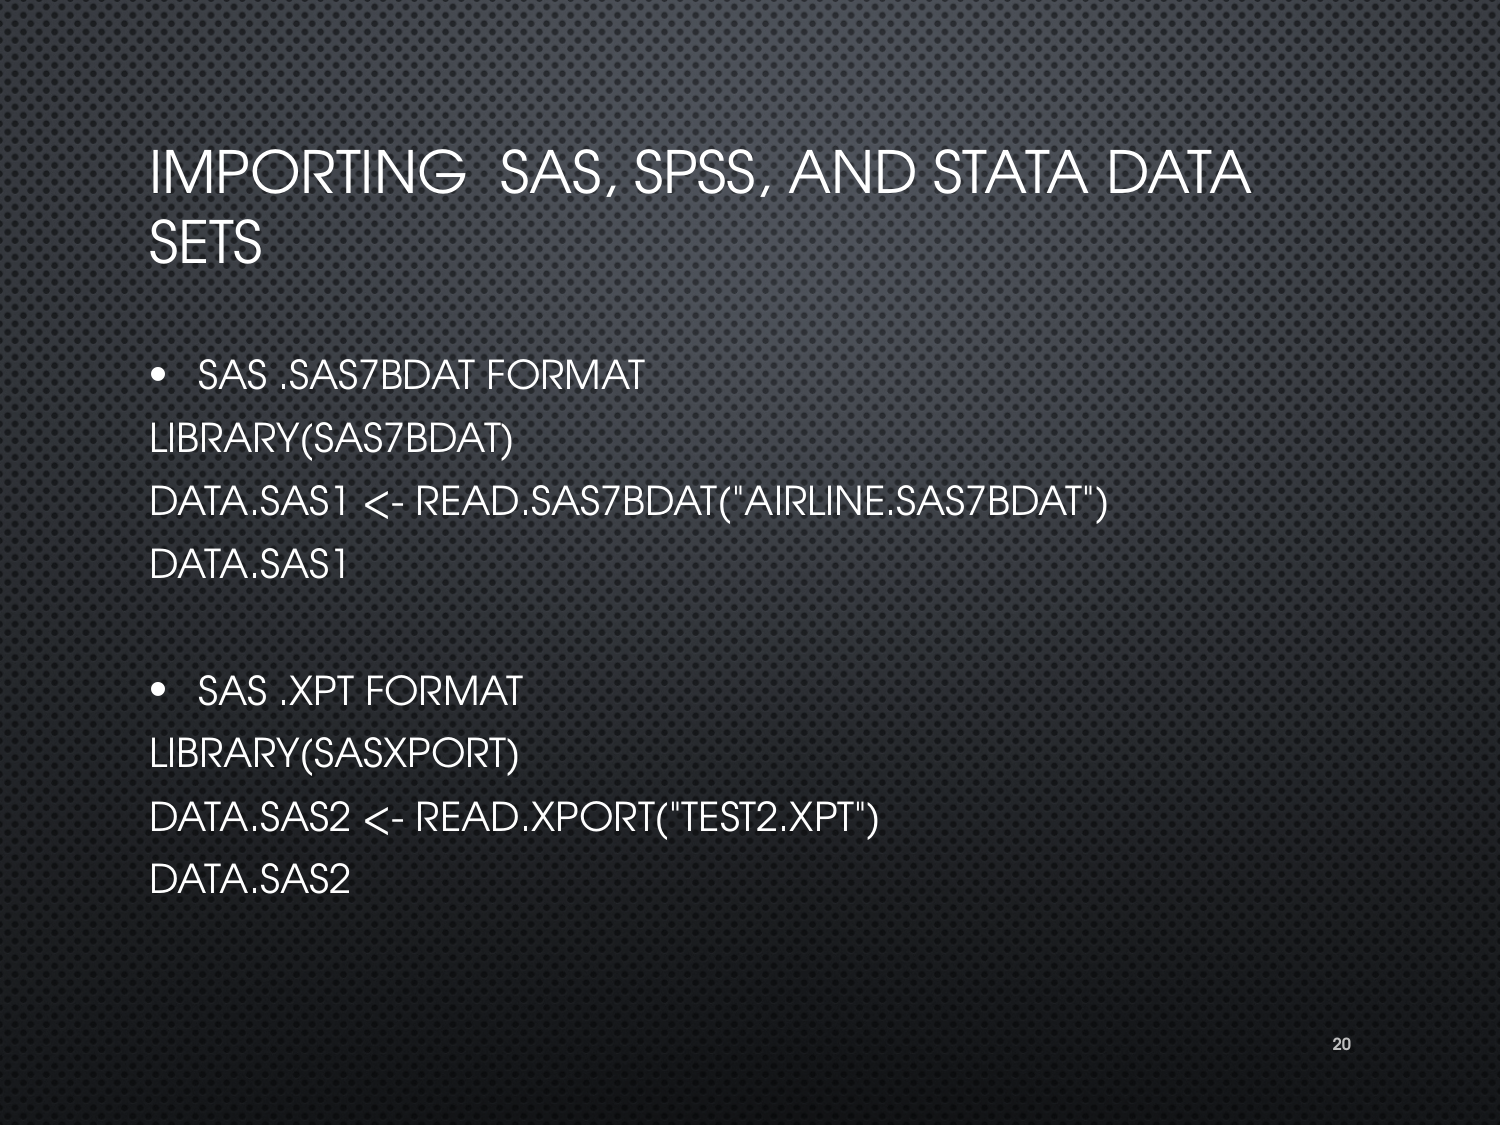

# Importing  SAS, SPSS, and Stata data sets
SAS .sas7bdat format
library(sas7bdat)
Data.sas1 <- read.sas7bdat("airline.sas7bdat")
Data.sas1

SAS .xpt format
library(SASxport)
Data.sas2 <- read.xport("test2.xpt")
Data.sas2

20